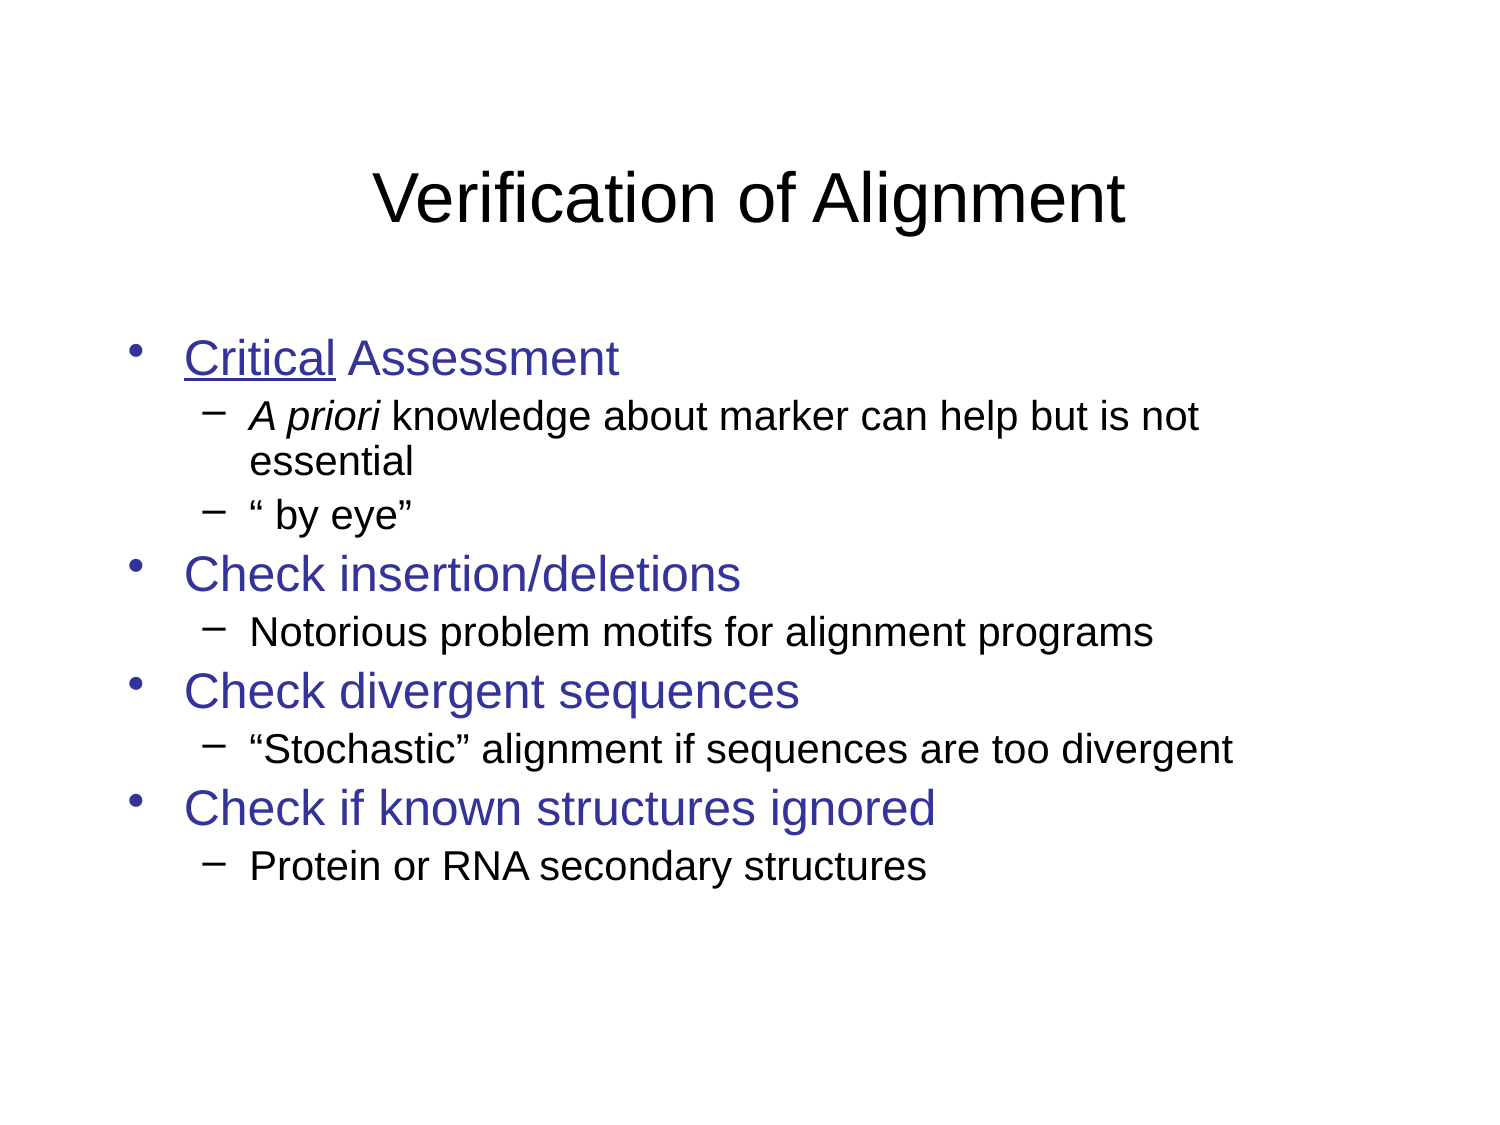

# Verification of Alignment
Critical Assessment
A priori knowledge about marker can help but is not essential
“ by eye”
Check insertion/deletions
Notorious problem motifs for alignment programs
Check divergent sequences
“Stochastic” alignment if sequences are too divergent
Check if known structures ignored
Protein or RNA secondary structures